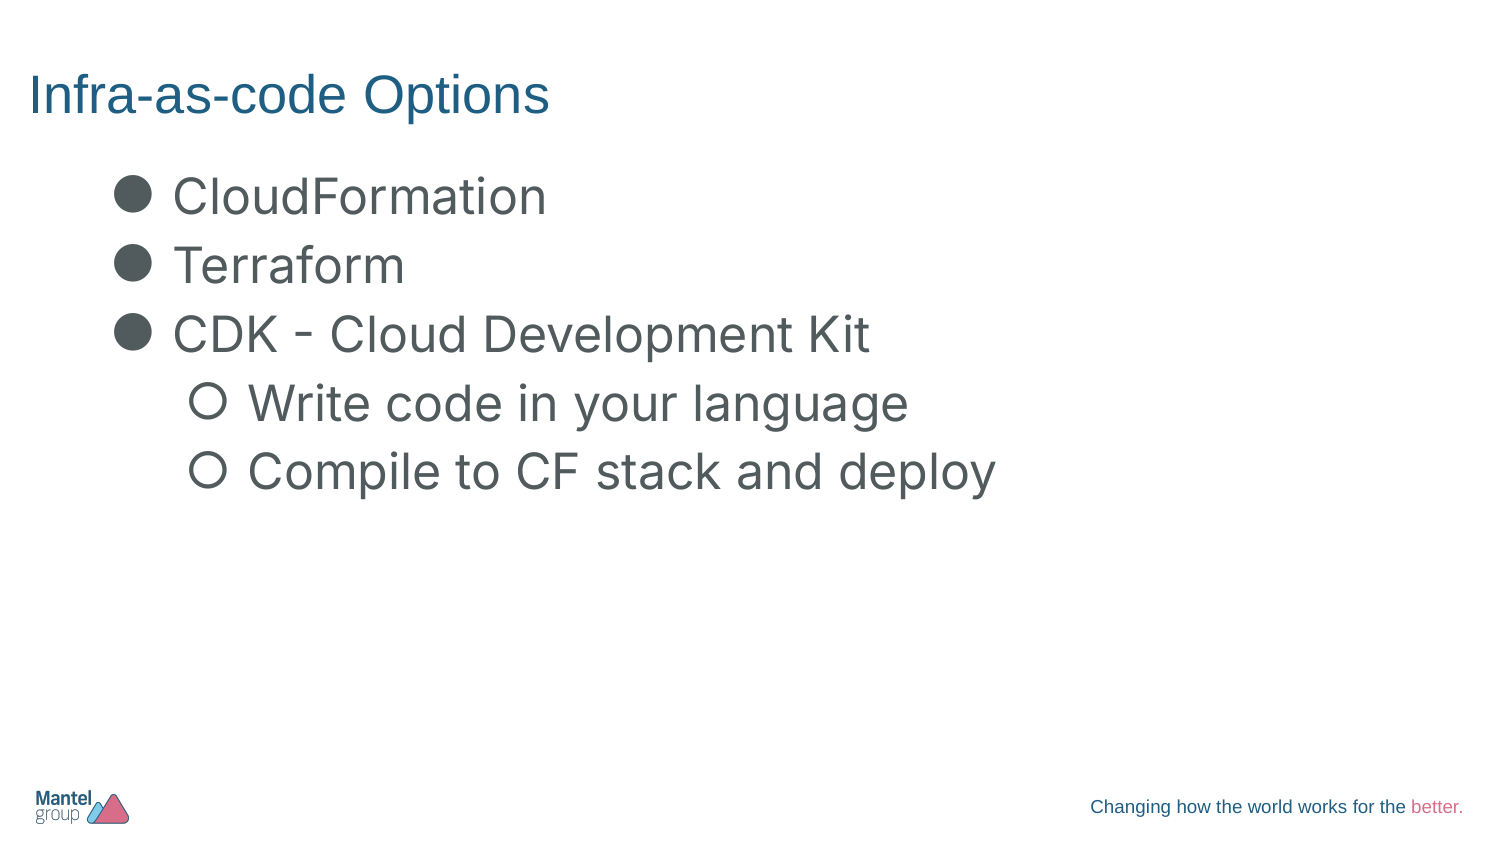

# Infra-as-code Options
CloudFormation
Terraform
CDK - Cloud Development Kit
Write code in your language
Compile to CF stack and deploy